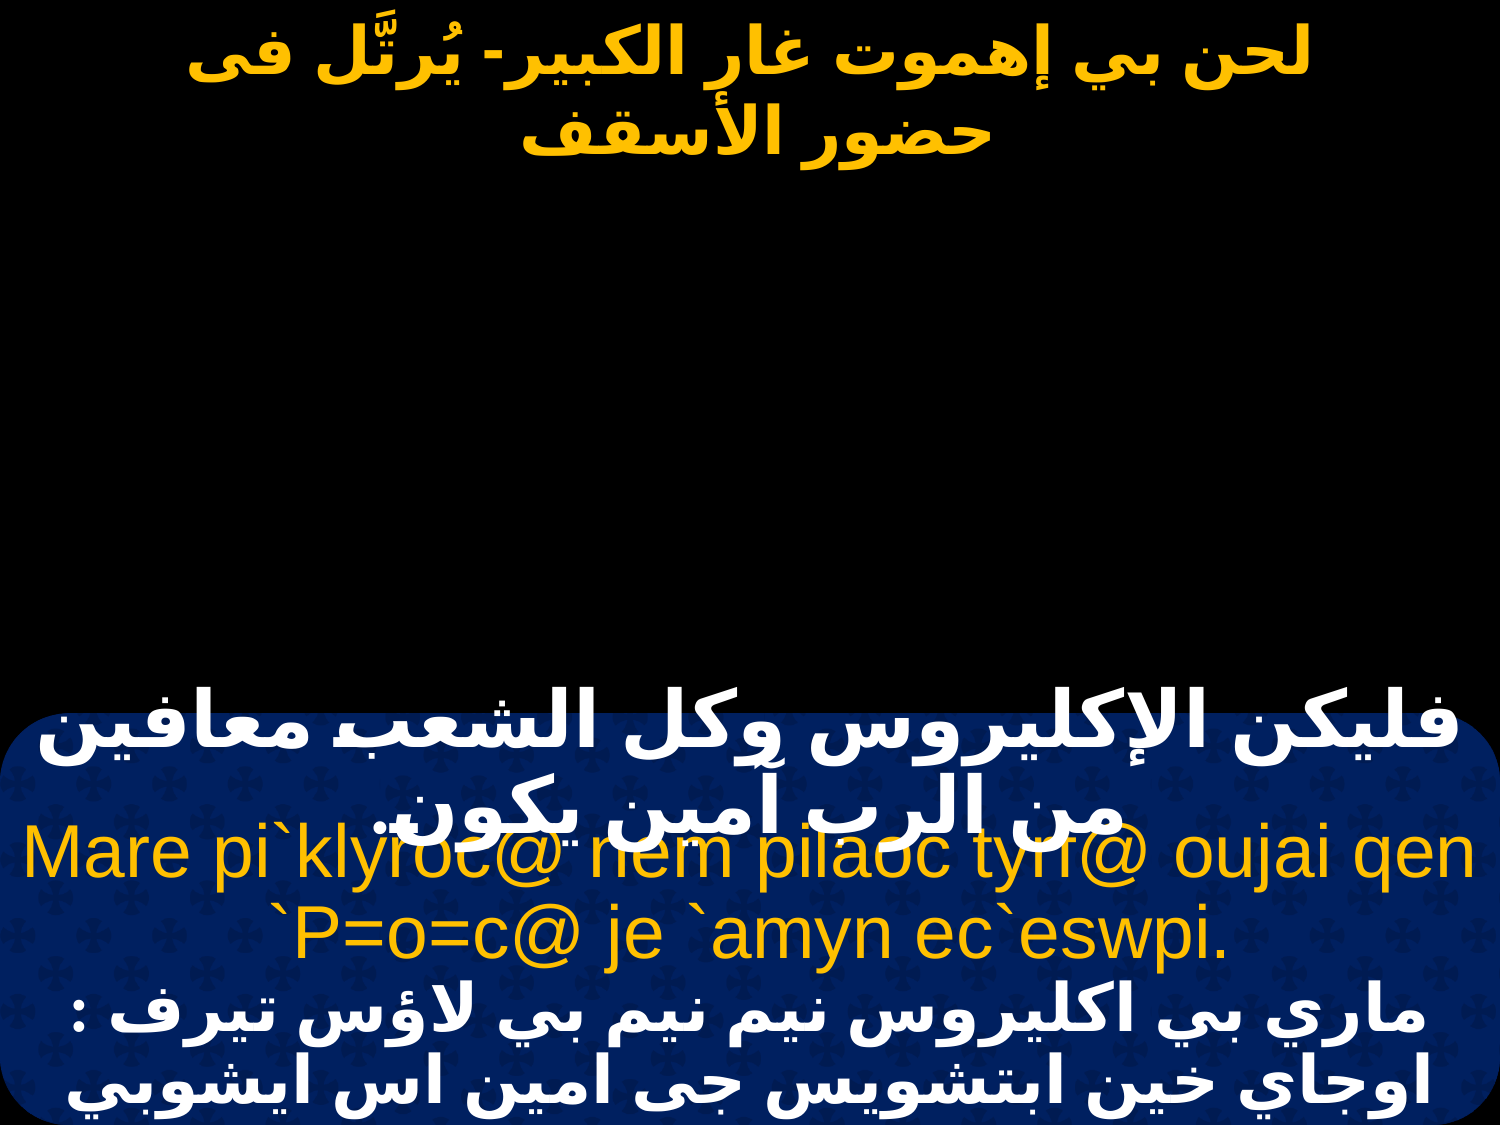

فليكن الإكليروس وكل الشعب معافين من الرب آمين يكون.
Mare pi`klyroc@ nem pilaoc tyrf@ oujai qen `P=o=c@ je `amyn ec`eswpi.
ماري بي اكليروس نيم نيم بي لاؤس تيرف : اوجاي خين ابتشويس جى امين اس ايشوبي